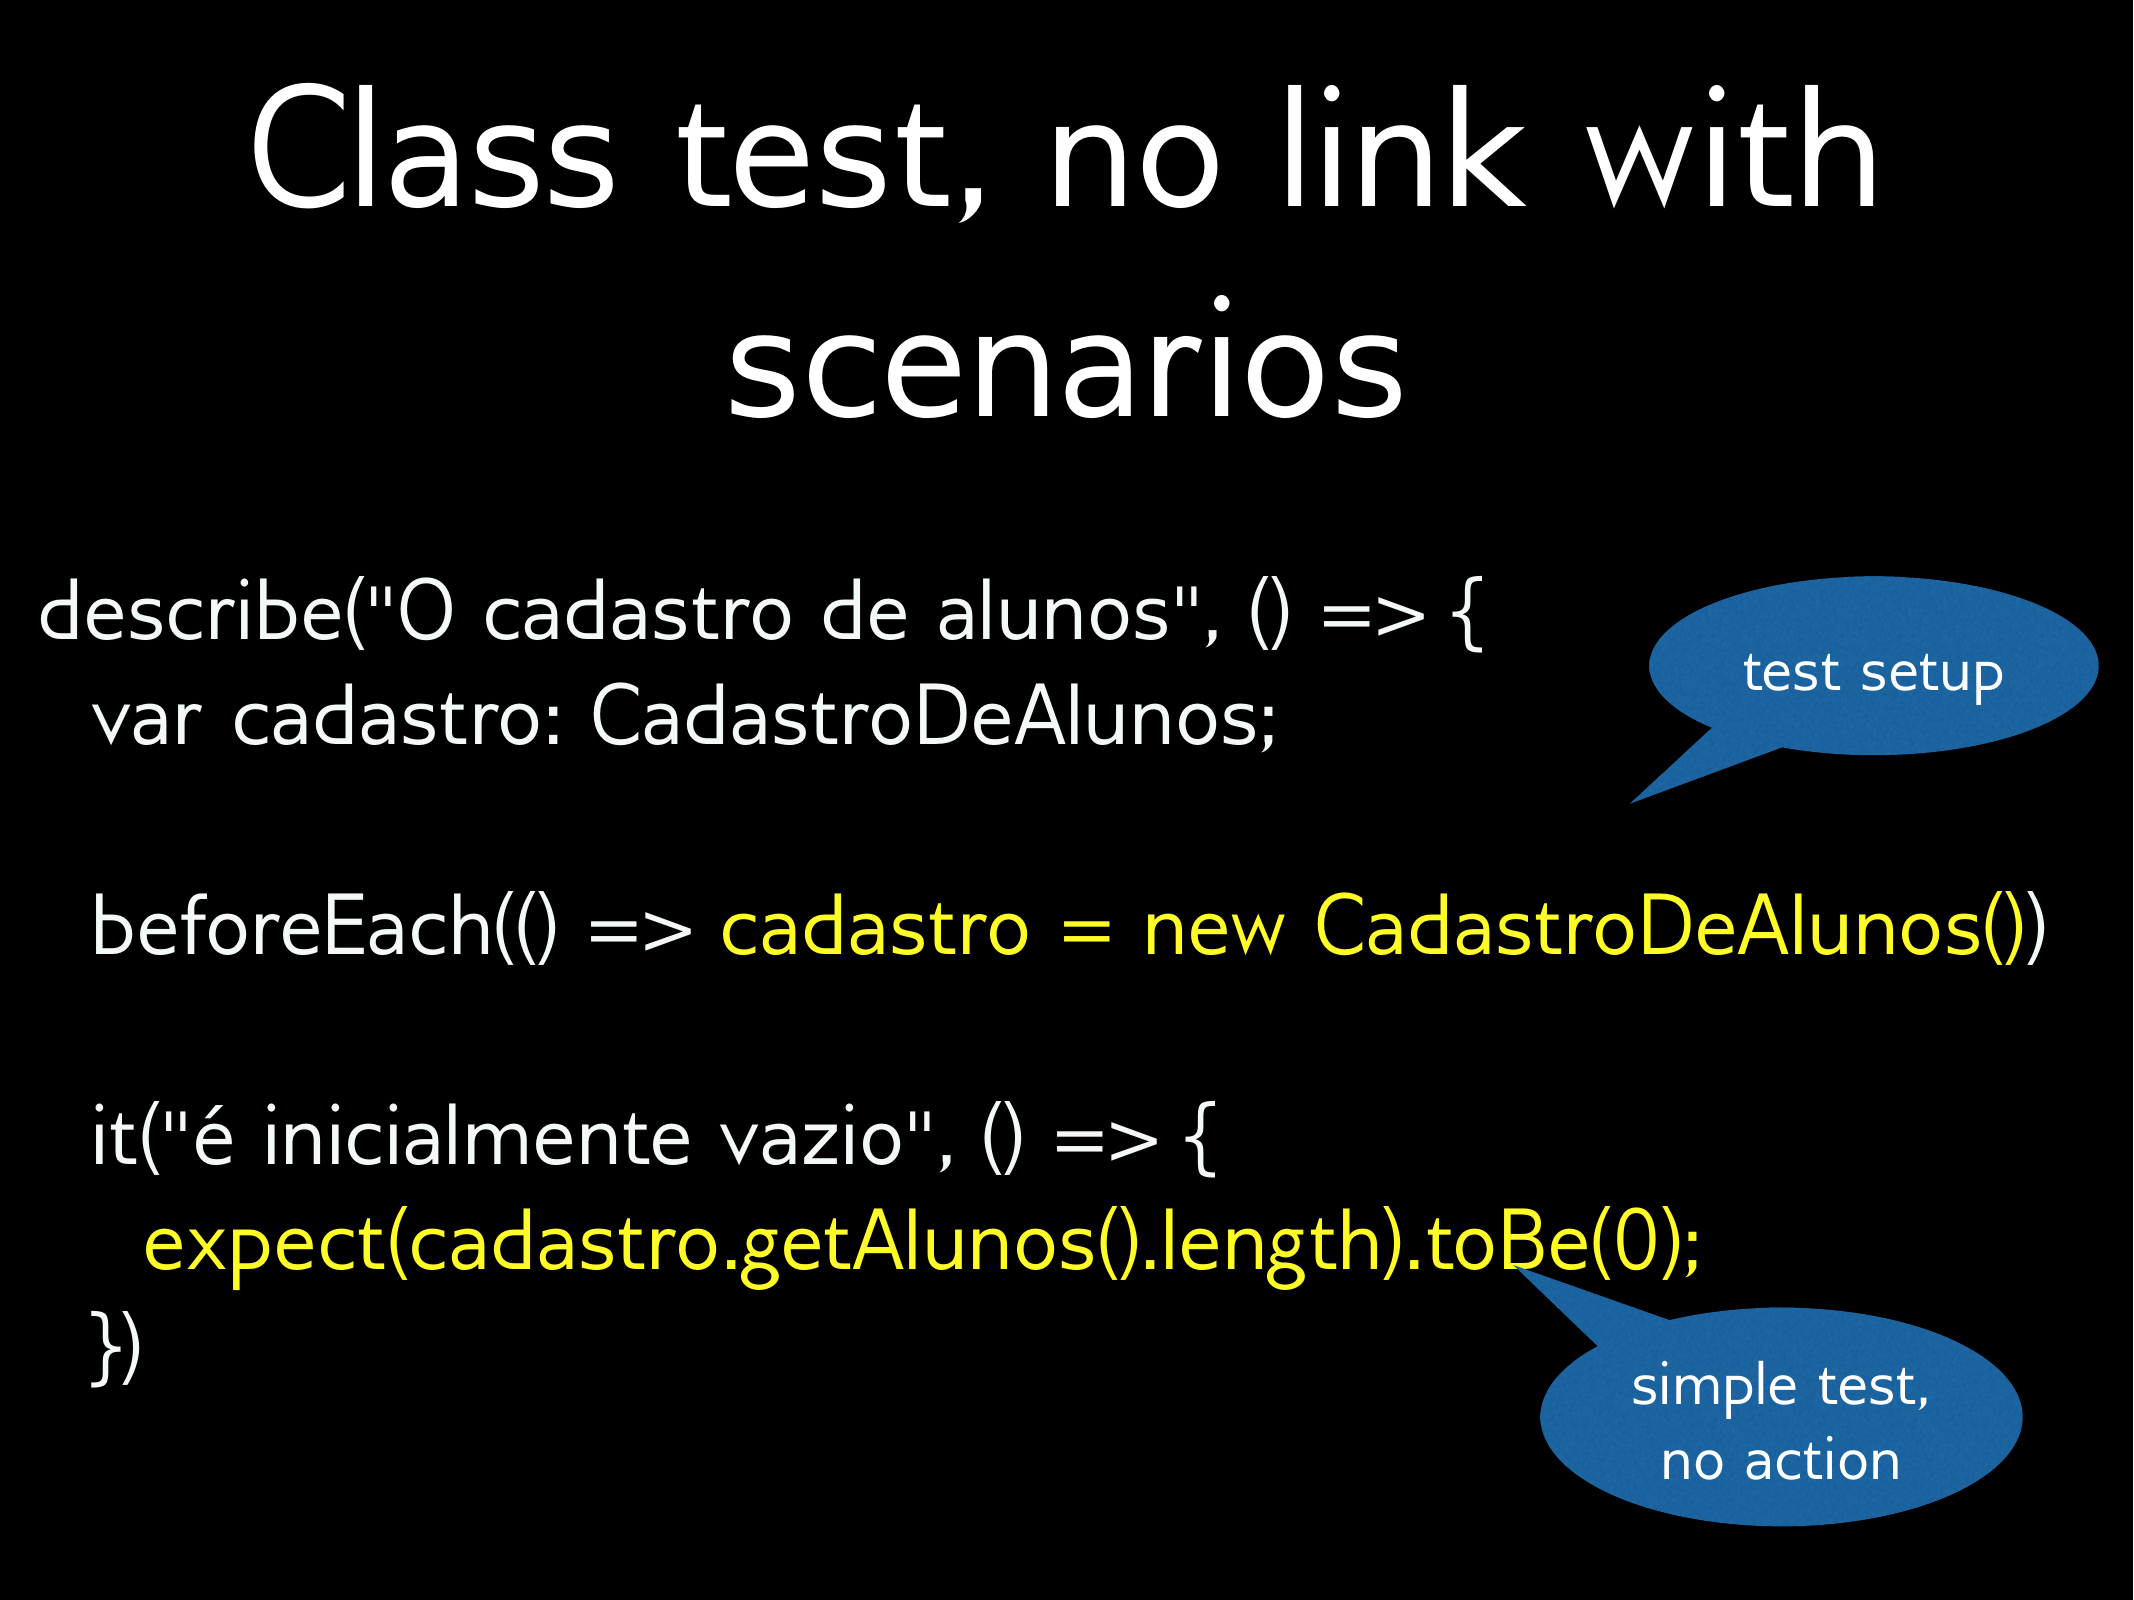

# Class test, no link with scenarios
describe("O cadastro de alunos", () => {
  var cadastro: CadastroDeAlunos;

  beforeEach(() => cadastro = new CadastroDeAlunos())

  it("é inicialmente vazio", () => {
    expect(cadastro.getAlunos().length).toBe(0);
  })
test setup
simple test, no action